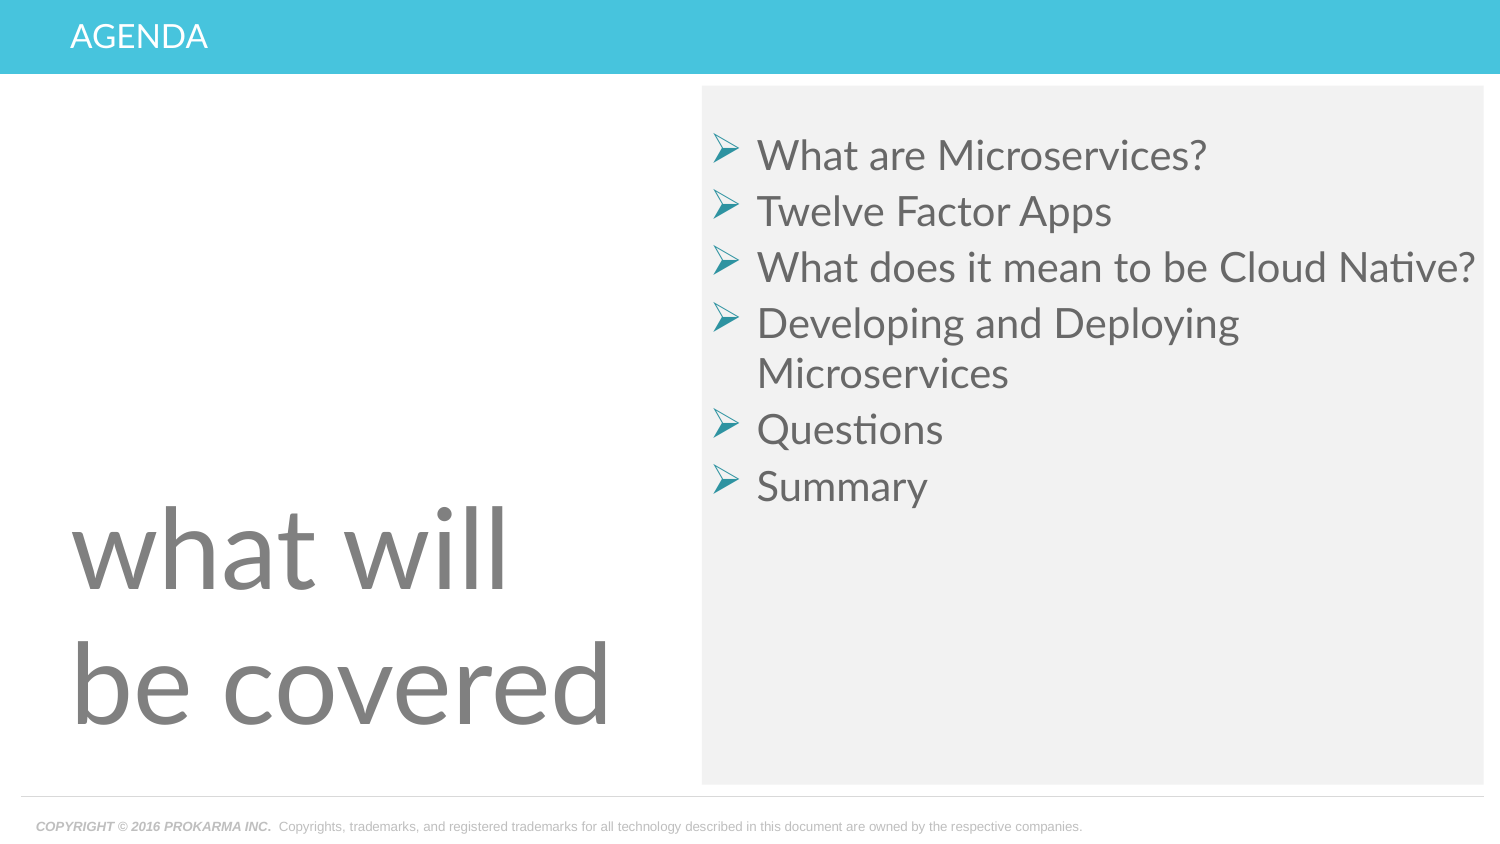

# AGENDA
What are Microservices?
Twelve Factor Apps
What does it mean to be Cloud Native?
Developing and Deploying Microservices
Questions
Summary